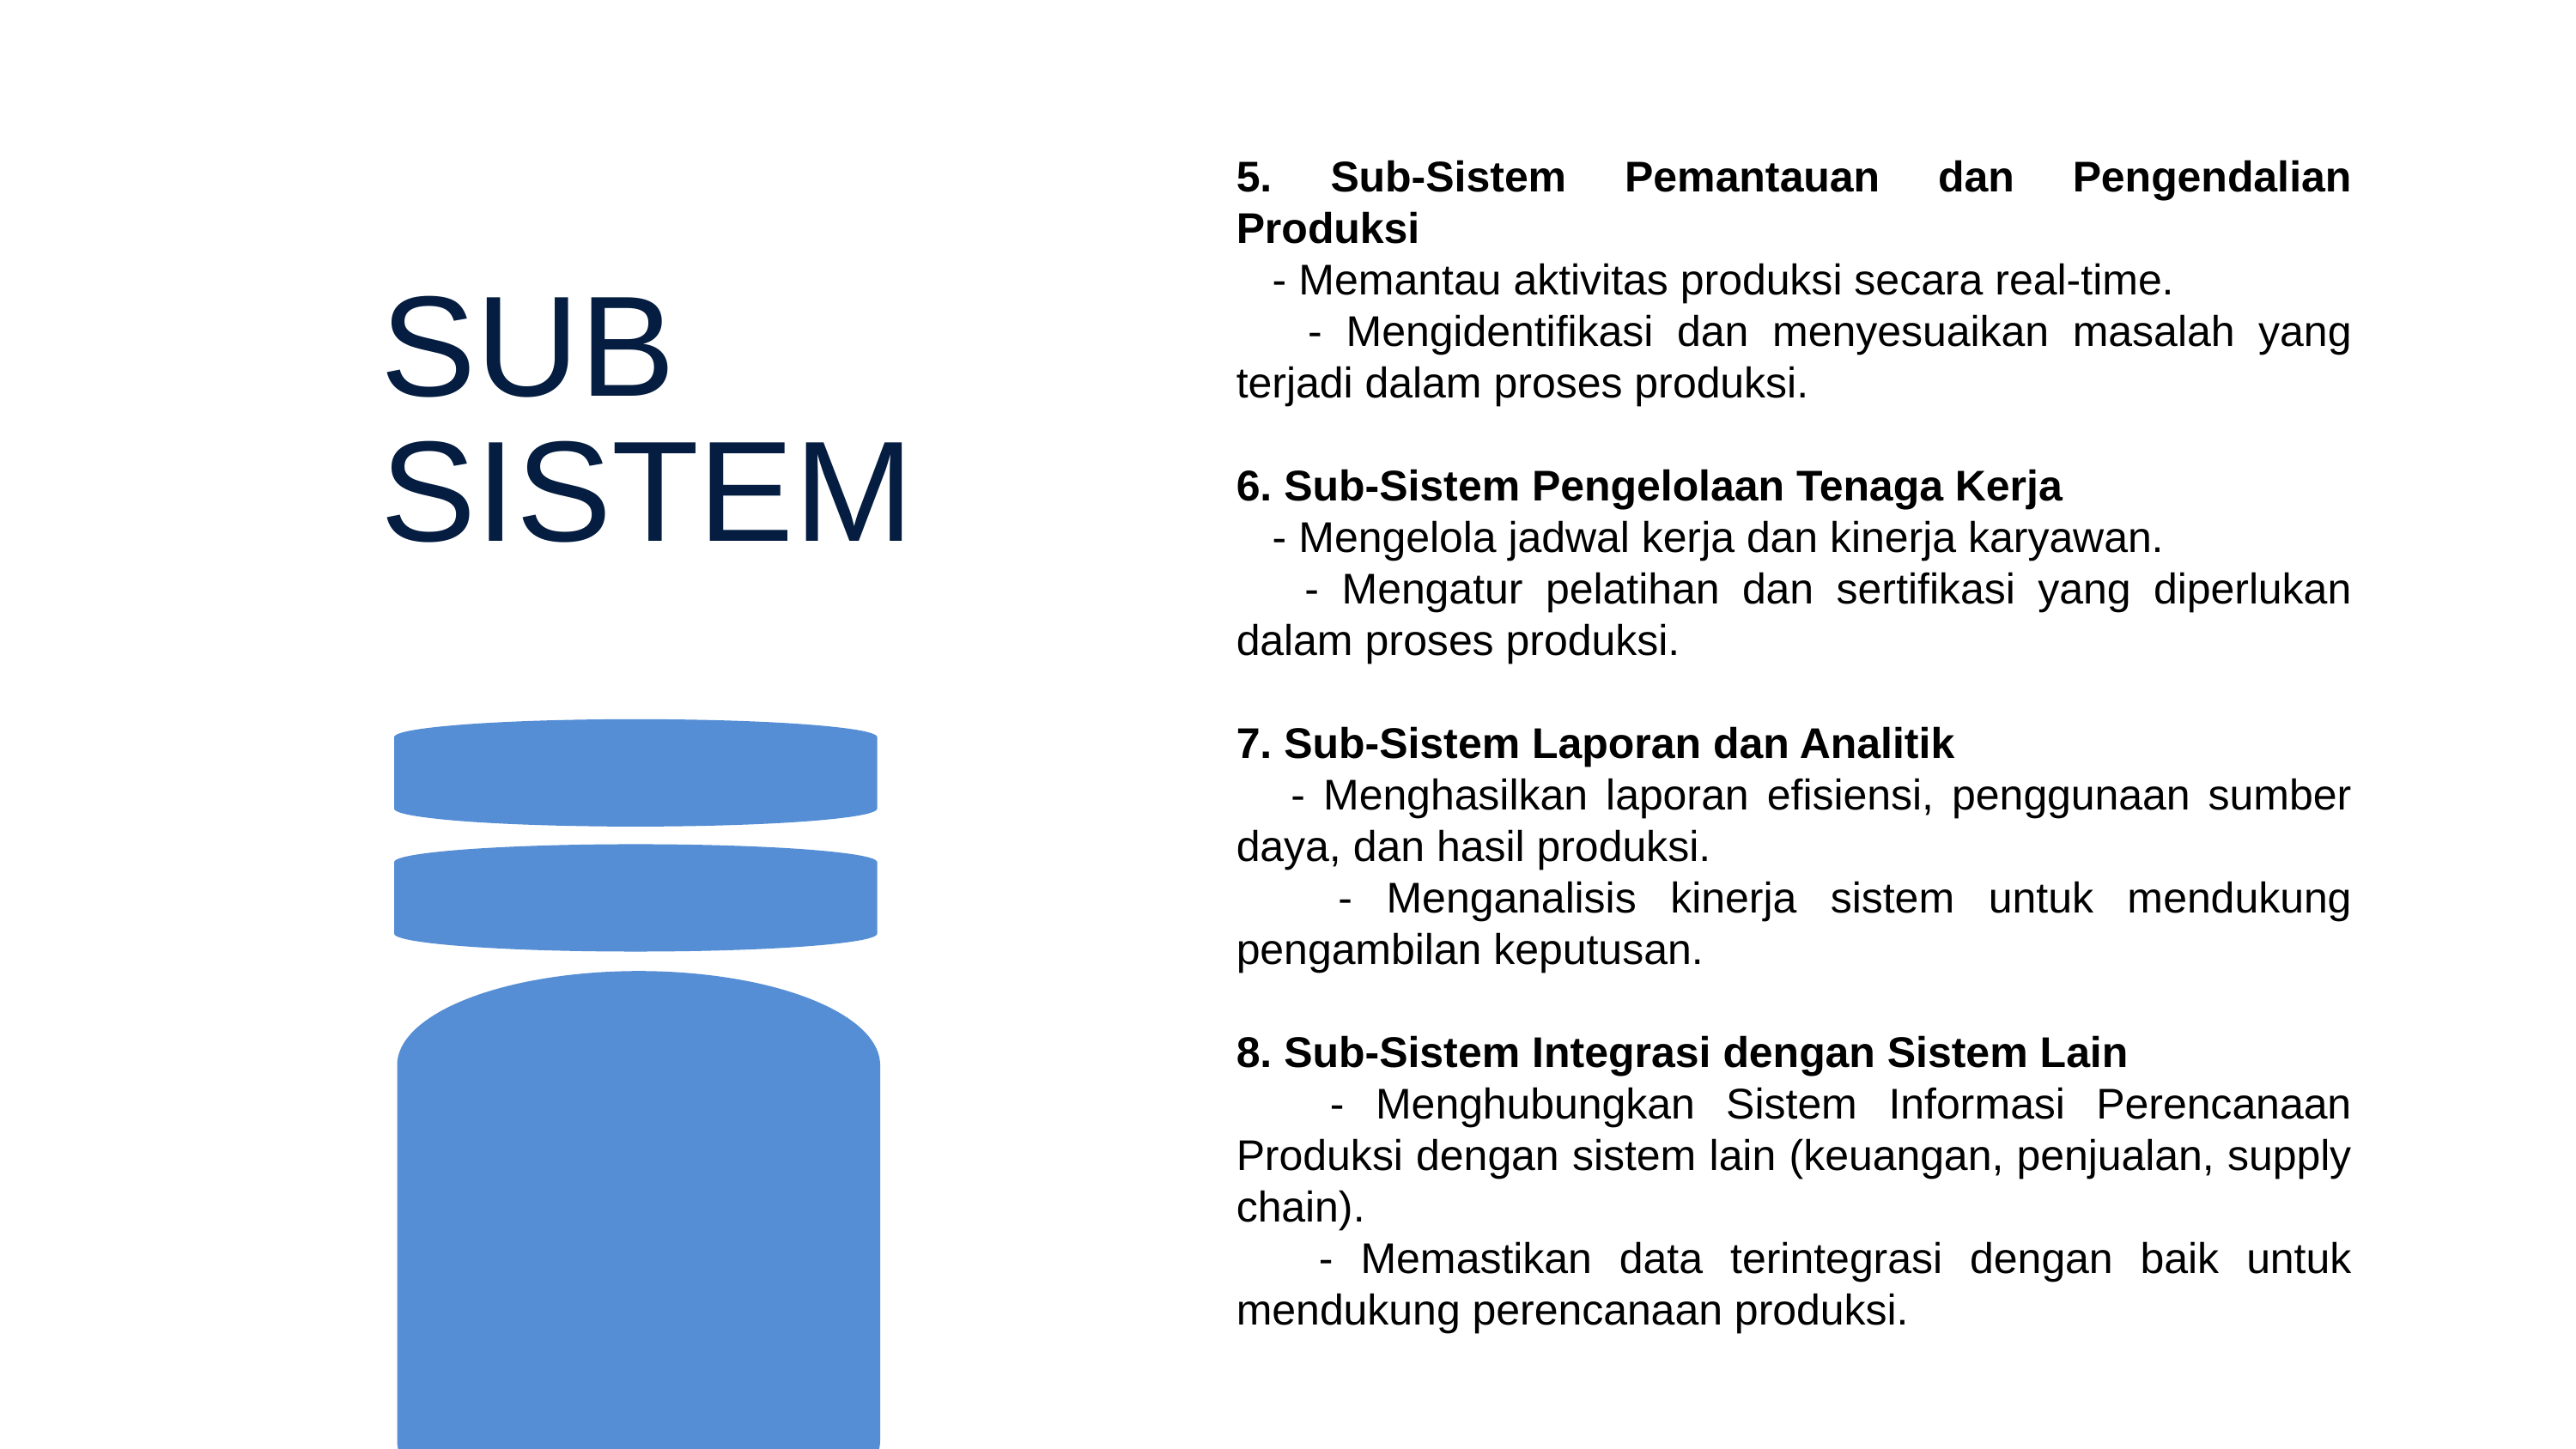

5. Sub-Sistem Pemantauan dan Pengendalian Produksi
   - Memantau aktivitas produksi secara real-time.
   - Mengidentifikasi dan menyesuaikan masalah yang terjadi dalam proses produksi.

6. Sub-Sistem Pengelolaan Tenaga Kerja
   - Mengelola jadwal kerja dan kinerja karyawan.
   - Mengatur pelatihan dan sertifikasi yang diperlukan dalam proses produksi.

7. Sub-Sistem Laporan dan Analitik
   - Menghasilkan laporan efisiensi, penggunaan sumber daya, dan hasil produksi.
   - Menganalisis kinerja sistem untuk mendukung pengambilan keputusan.

8. Sub-Sistem Integrasi dengan Sistem Lain
   - Menghubungkan Sistem Informasi Perencanaan Produksi dengan sistem lain (keuangan, penjualan, supply chain).
   - Memastikan data terintegrasi dengan baik untuk mendukung perencanaan produksi.

SUB

SISTEM